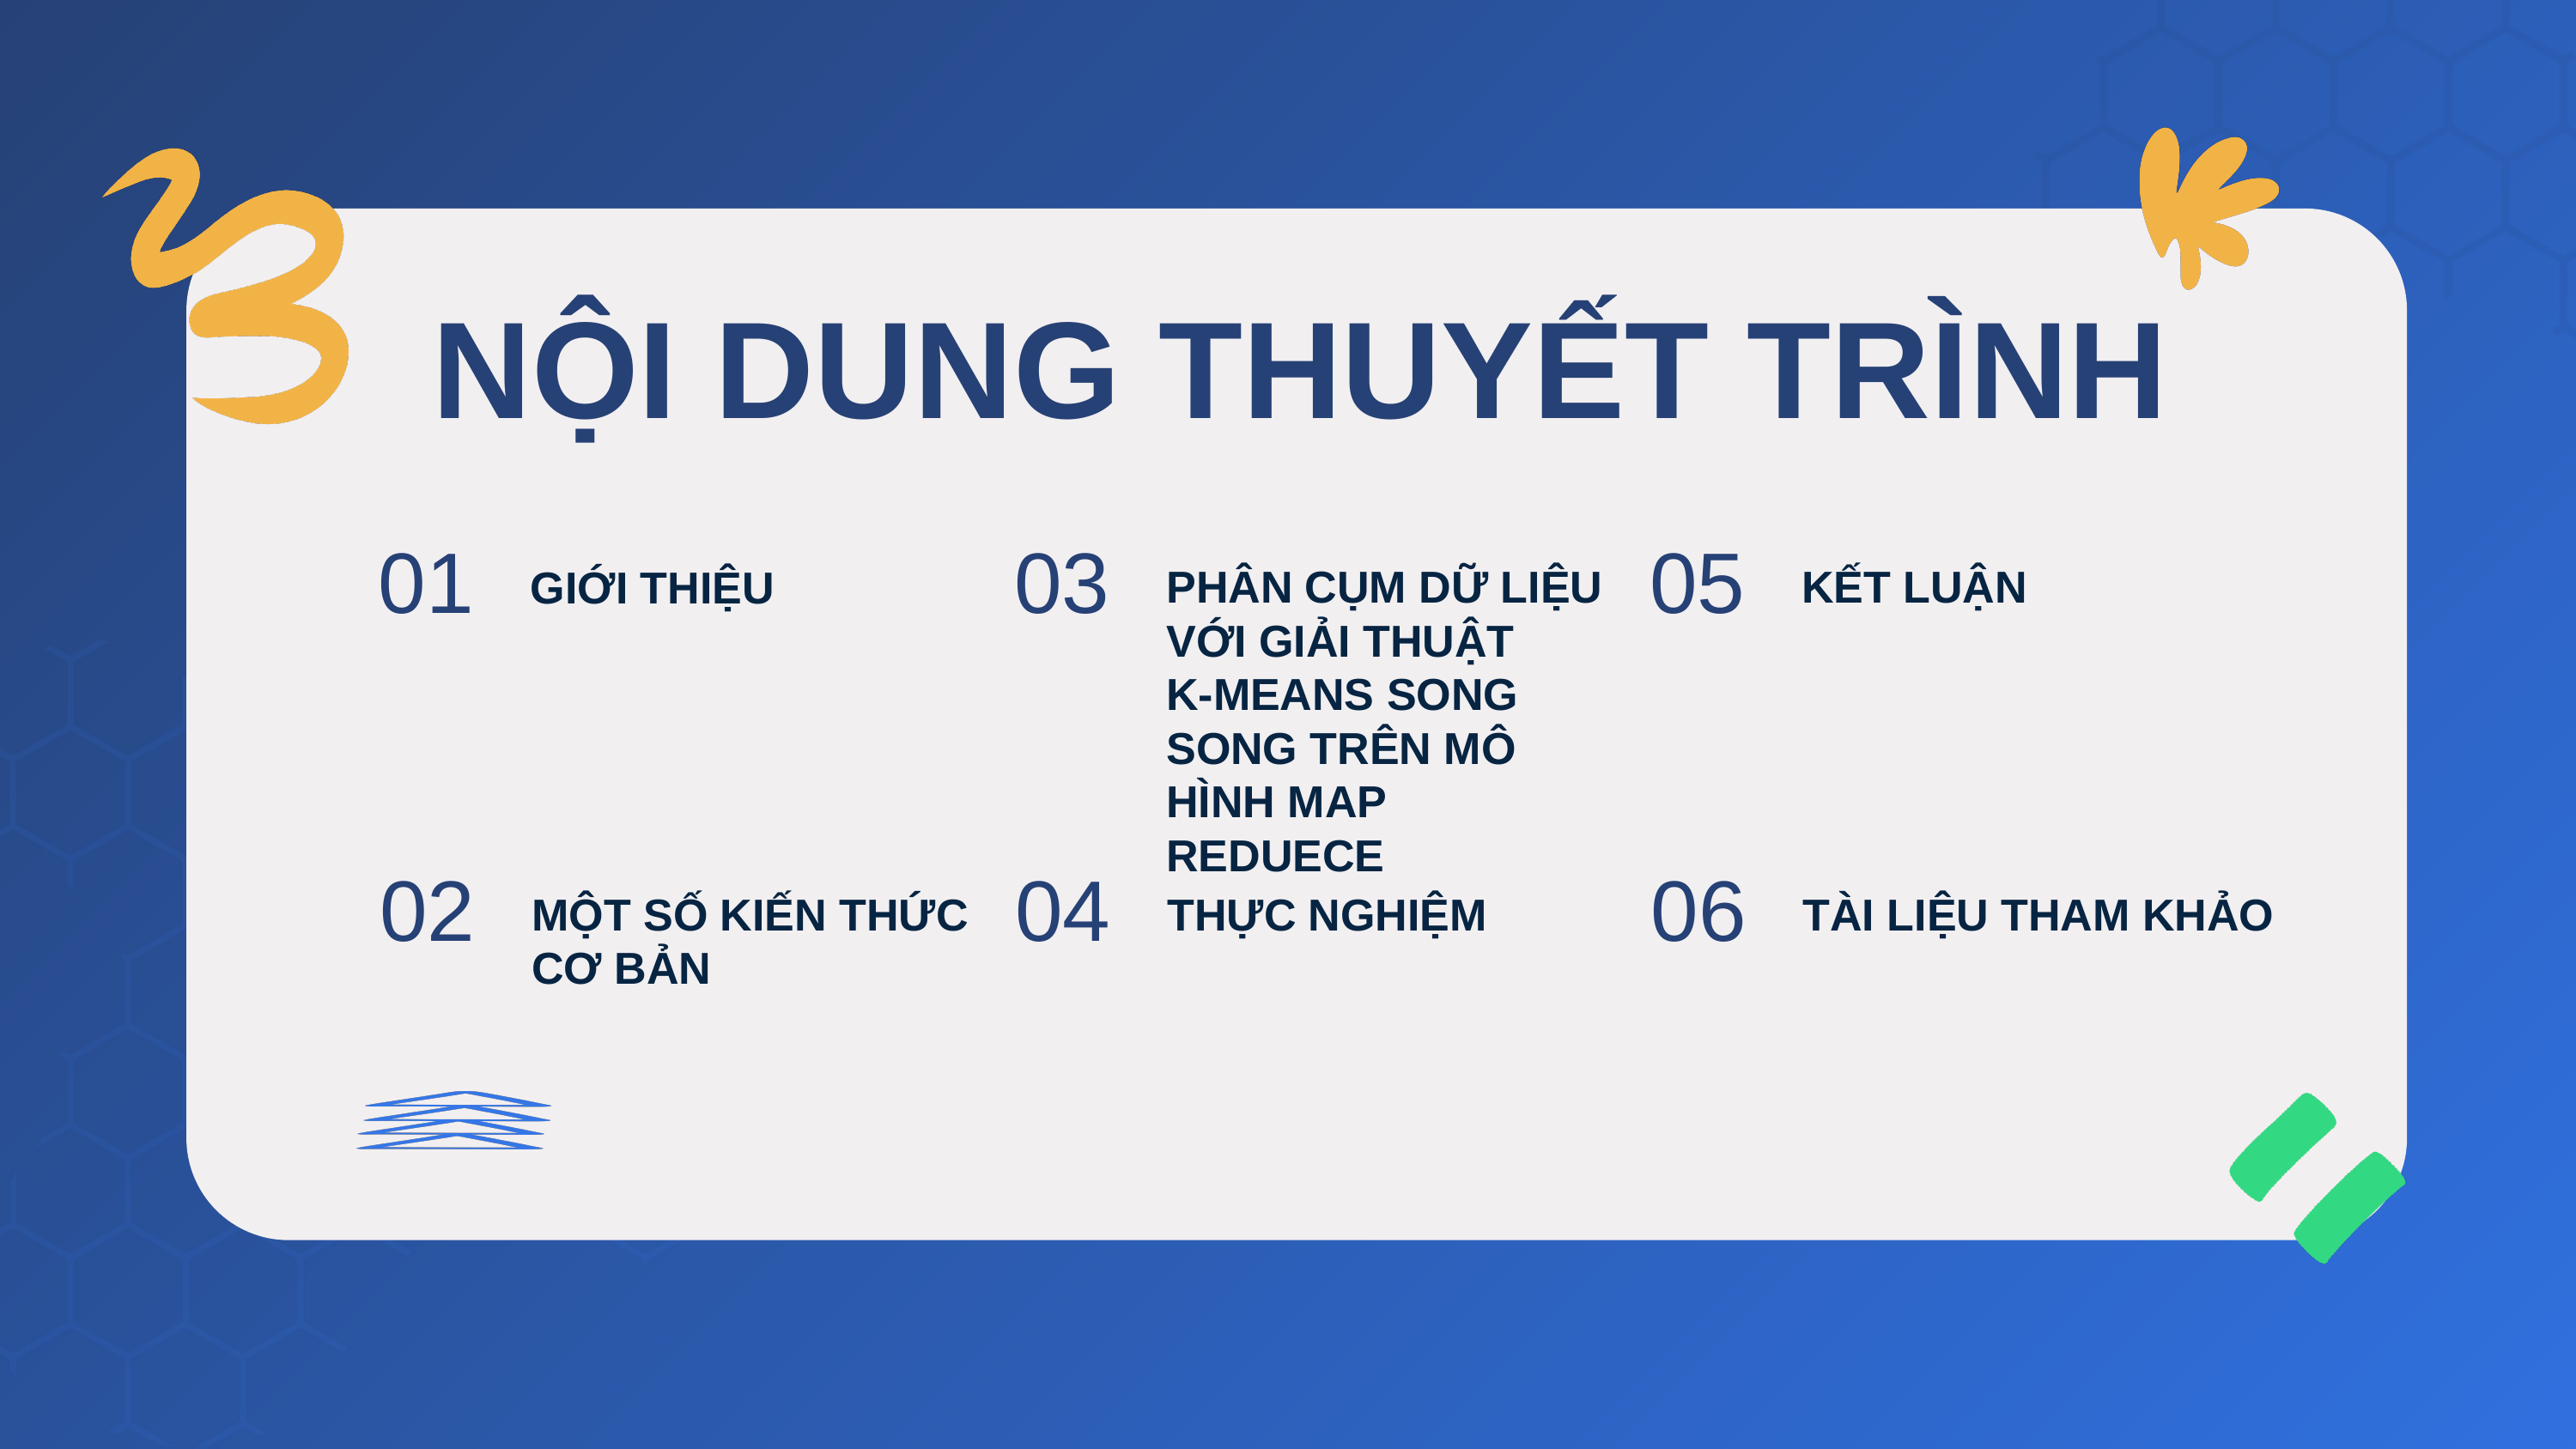

NỘI DUNG THUYẾT TRÌNH
01
03
05
PHÂN CỤM DỮ LIỆU VỚI GIẢI THUẬT
K-MEANS SONG SONG TRÊN MÔ HÌNH MAP REDUECE
KẾT LUẬN
GIỚI THIỆU

02
04
06
MỘT SỐ KIẾN THỨC CƠ BẢN
THỰC NGHIỆM
TÀI LIỆU THAM KHẢO